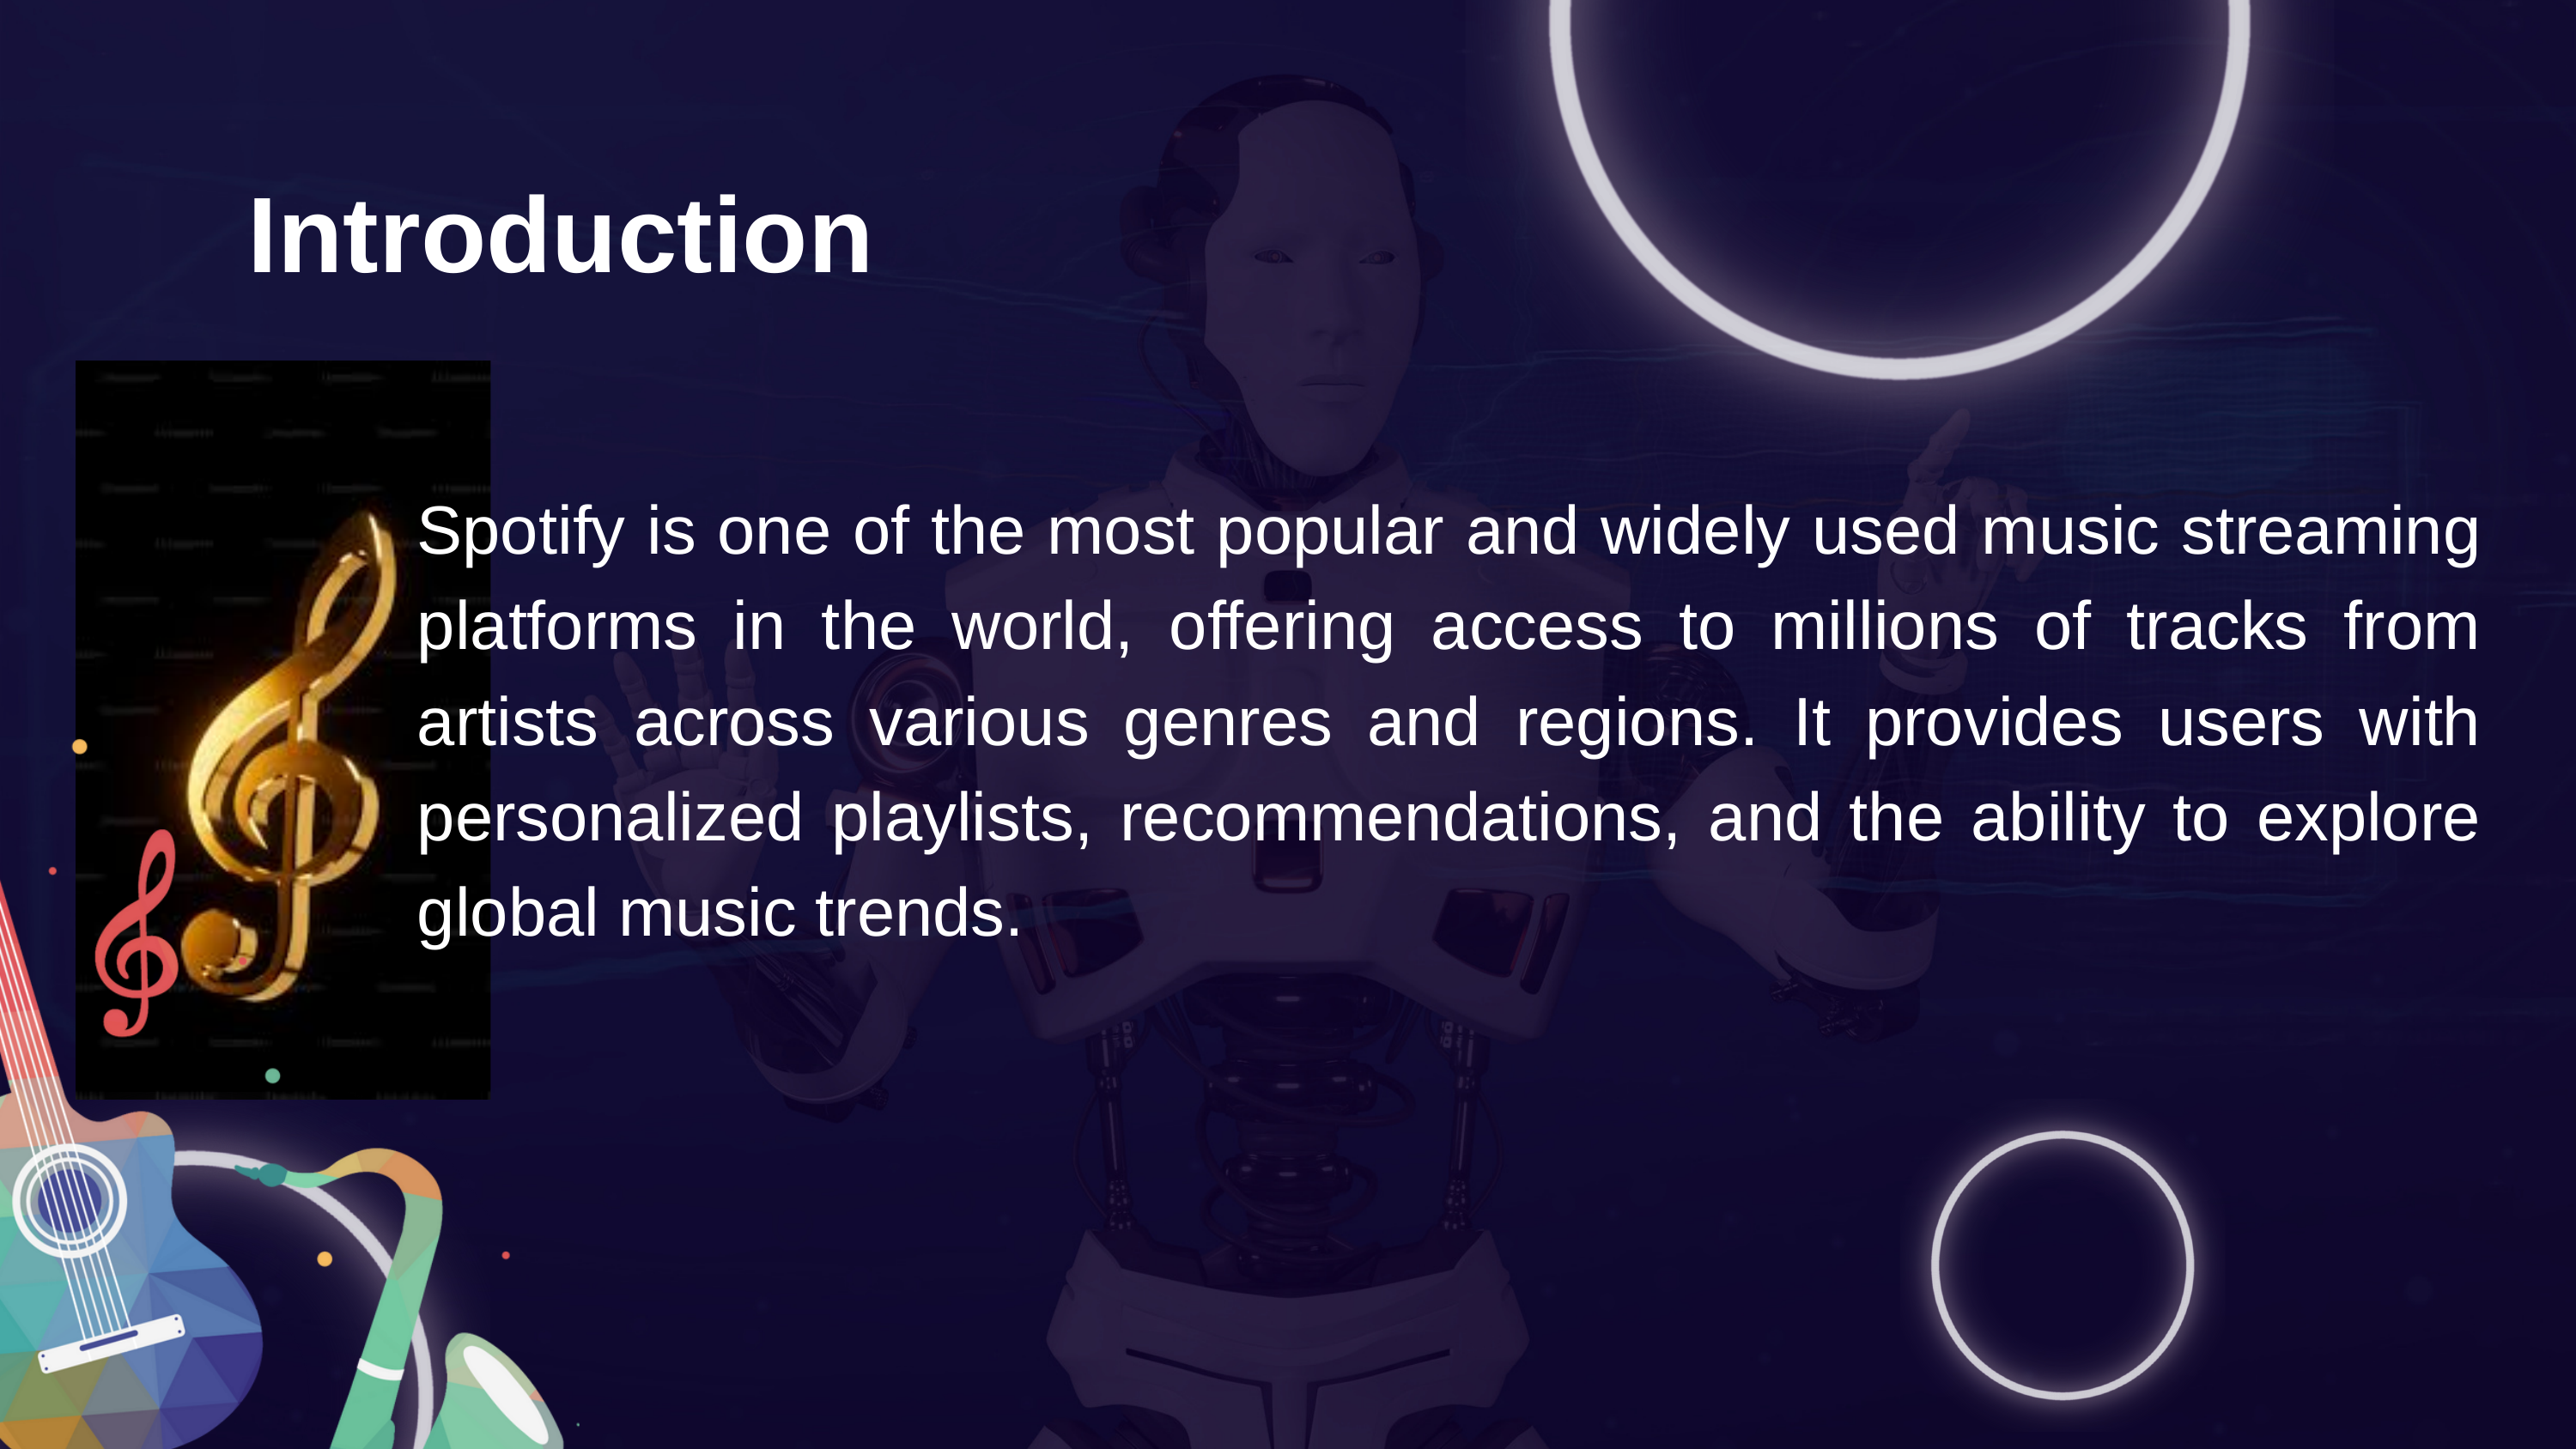

Introduction

Spotify is one of the most popular and widely used music streaming platforms in the world, offering access to millions of tracks from artists across various genres and regions. It provides users with personalized playlists, recommendations, and the ability to explore global music trends.